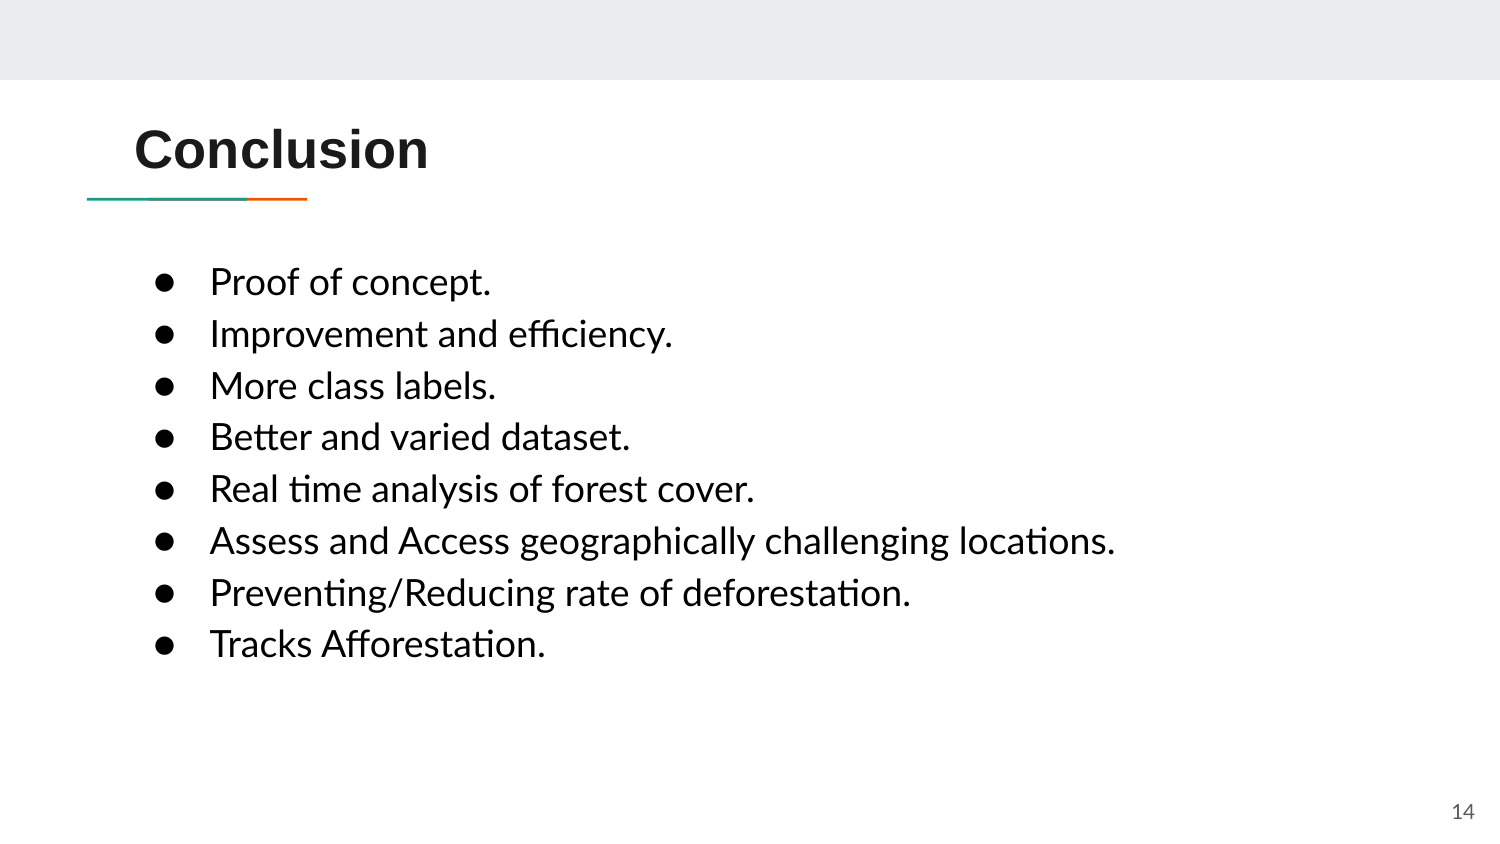

# Conclusion
Proof of concept.
Improvement and efficiency.
More class labels.
Better and varied dataset.
Real time analysis of forest cover.
Assess and Access geographically challenging locations.
Preventing/Reducing rate of deforestation.
Tracks Afforestation.
14